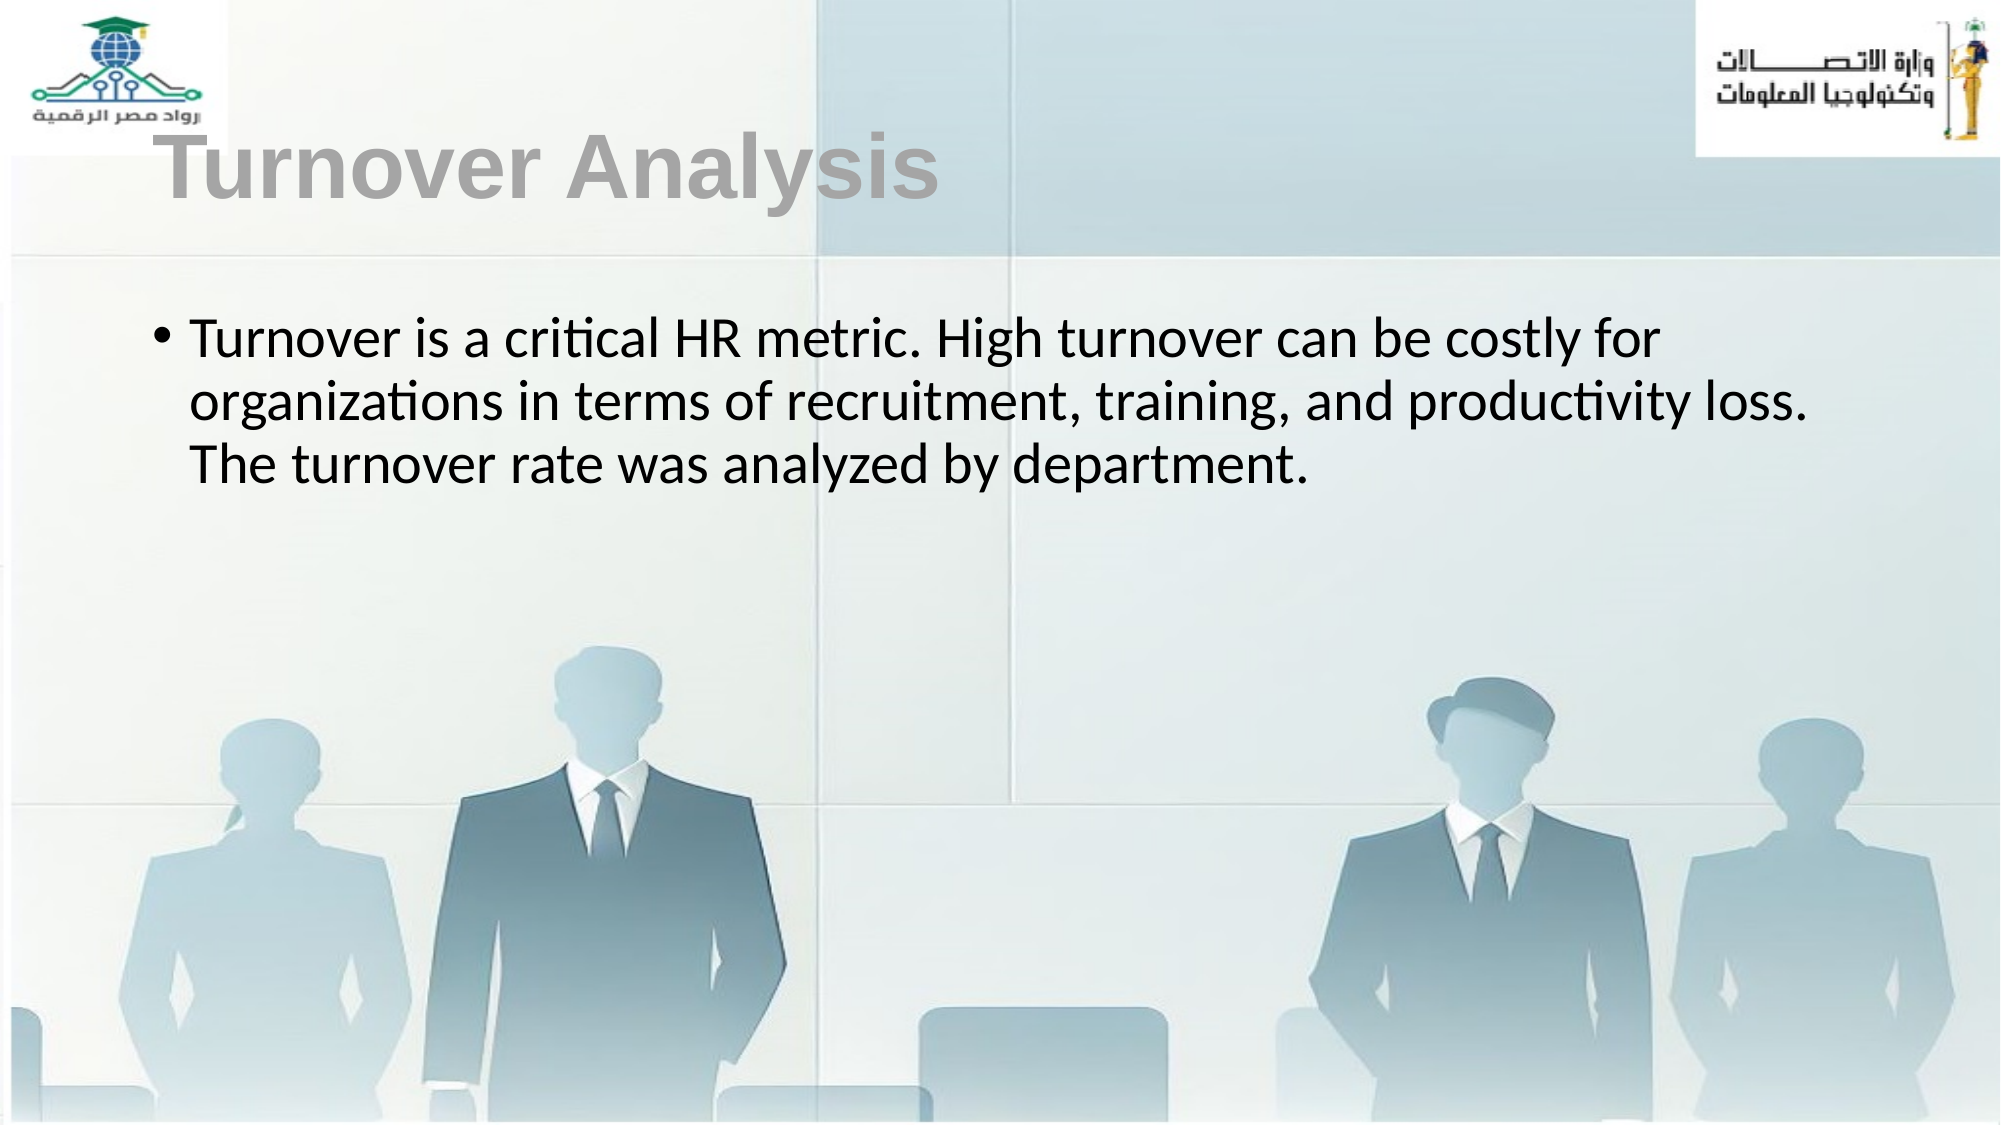

# Turnover Analysis
Turnover is a critical HR metric. High turnover can be costly for organizations in terms of recruitment, training, and productivity loss. The turnover rate was analyzed by department.